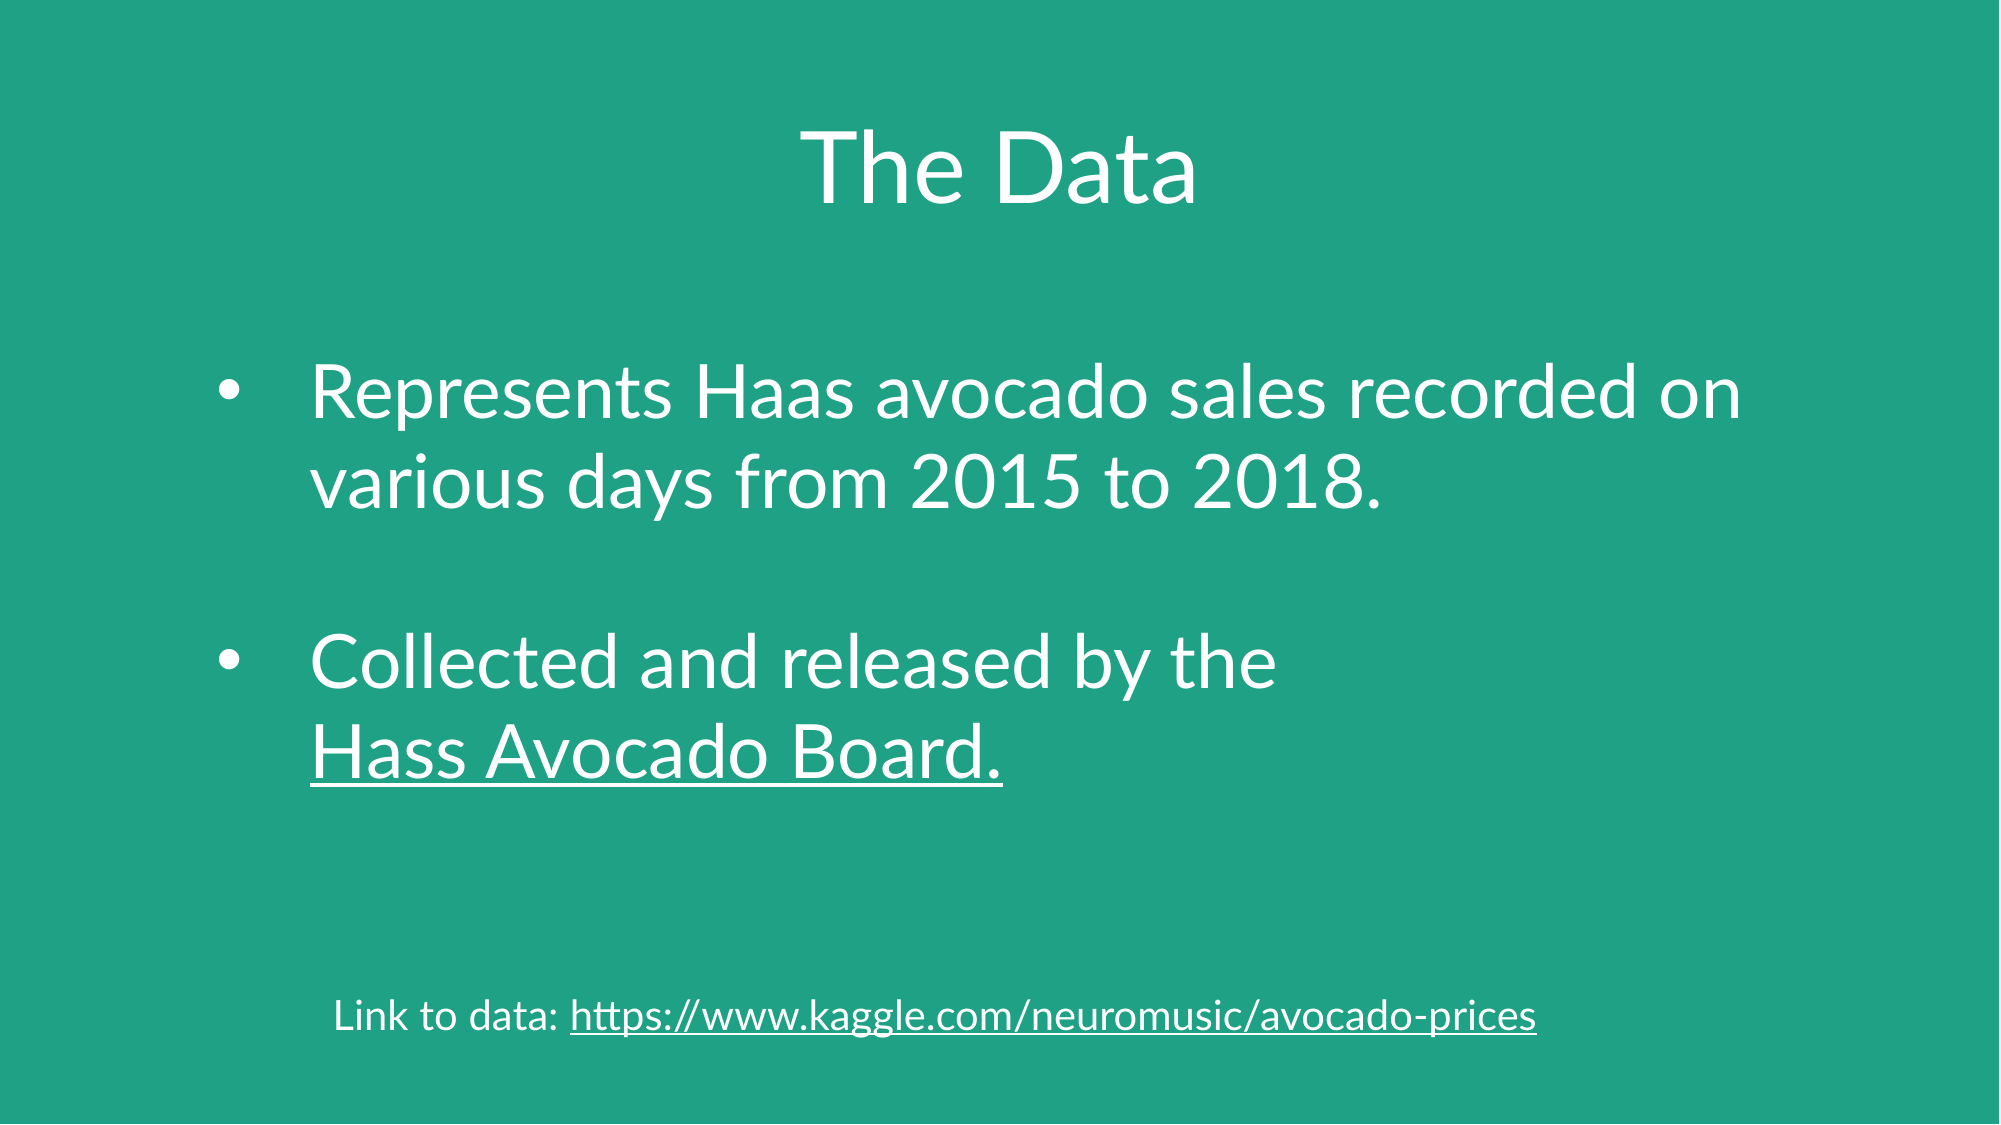

The Data

Represents Haas avocado sales recorded on various days from 2015 to 2018.
Collected and released by the Hass Avocado Board.

Link to data: https://www.kaggle.com/neuromusic/avocado-prices